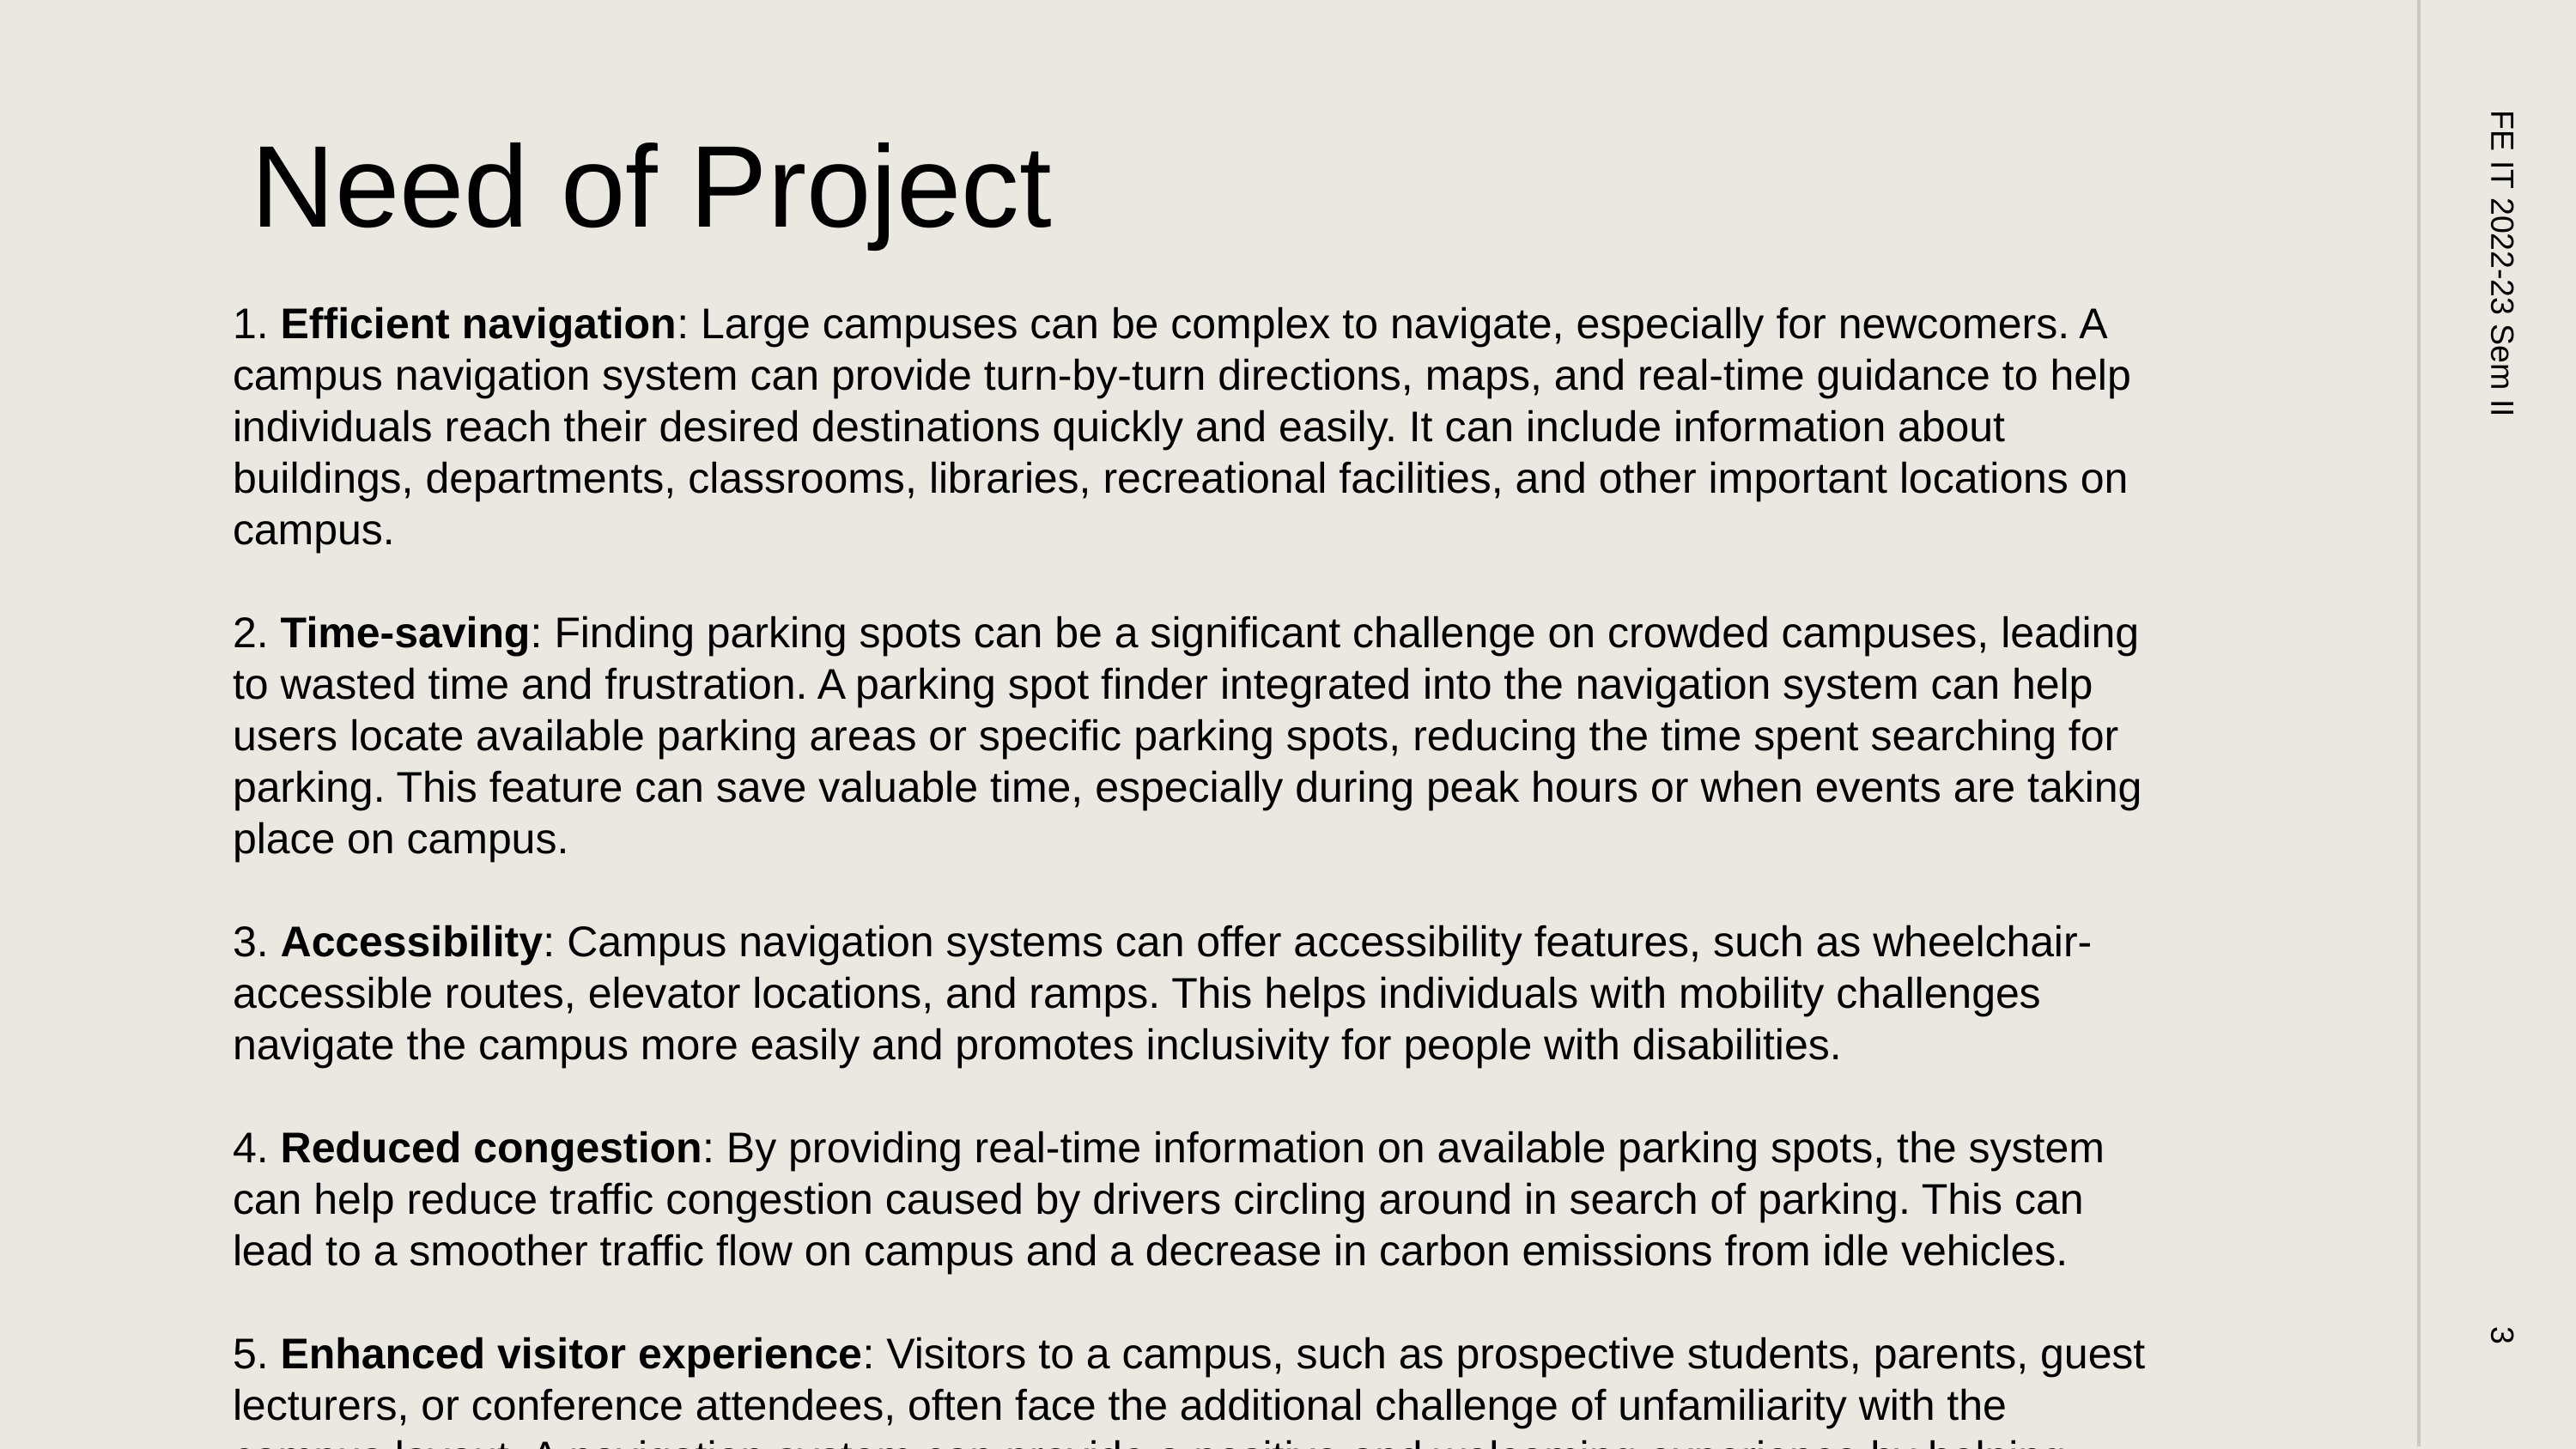

Need of Project
FE IT 2022-23 Sem II
3
1. Efficient navigation: Large campuses can be complex to navigate, especially for newcomers. A campus navigation system can provide turn-by-turn directions, maps, and real-time guidance to help individuals reach their desired destinations quickly and easily. It can include information about buildings, departments, classrooms, libraries, recreational facilities, and other important locations on campus.
2. Time-saving: Finding parking spots can be a significant challenge on crowded campuses, leading to wasted time and frustration. A parking spot finder integrated into the navigation system can help users locate available parking areas or specific parking spots, reducing the time spent searching for parking. This feature can save valuable time, especially during peak hours or when events are taking place on campus.
3. Accessibility: Campus navigation systems can offer accessibility features, such as wheelchair-accessible routes, elevator locations, and ramps. This helps individuals with mobility challenges navigate the campus more easily and promotes inclusivity for people with disabilities.

4. Reduced congestion: By providing real-time information on available parking spots, the system can help reduce traffic congestion caused by drivers circling around in search of parking. This can lead to a smoother traffic flow on campus and a decrease in carbon emissions from idle vehicles.

5. Enhanced visitor experience: Visitors to a campus, such as prospective students, parents, guest lecturers, or conference attendees, often face the additional challenge of unfamiliarity with the campus layout. A navigation system can provide a positive and welcoming experience by helping visitors navigate the campus efficiently and find appropriate parking.